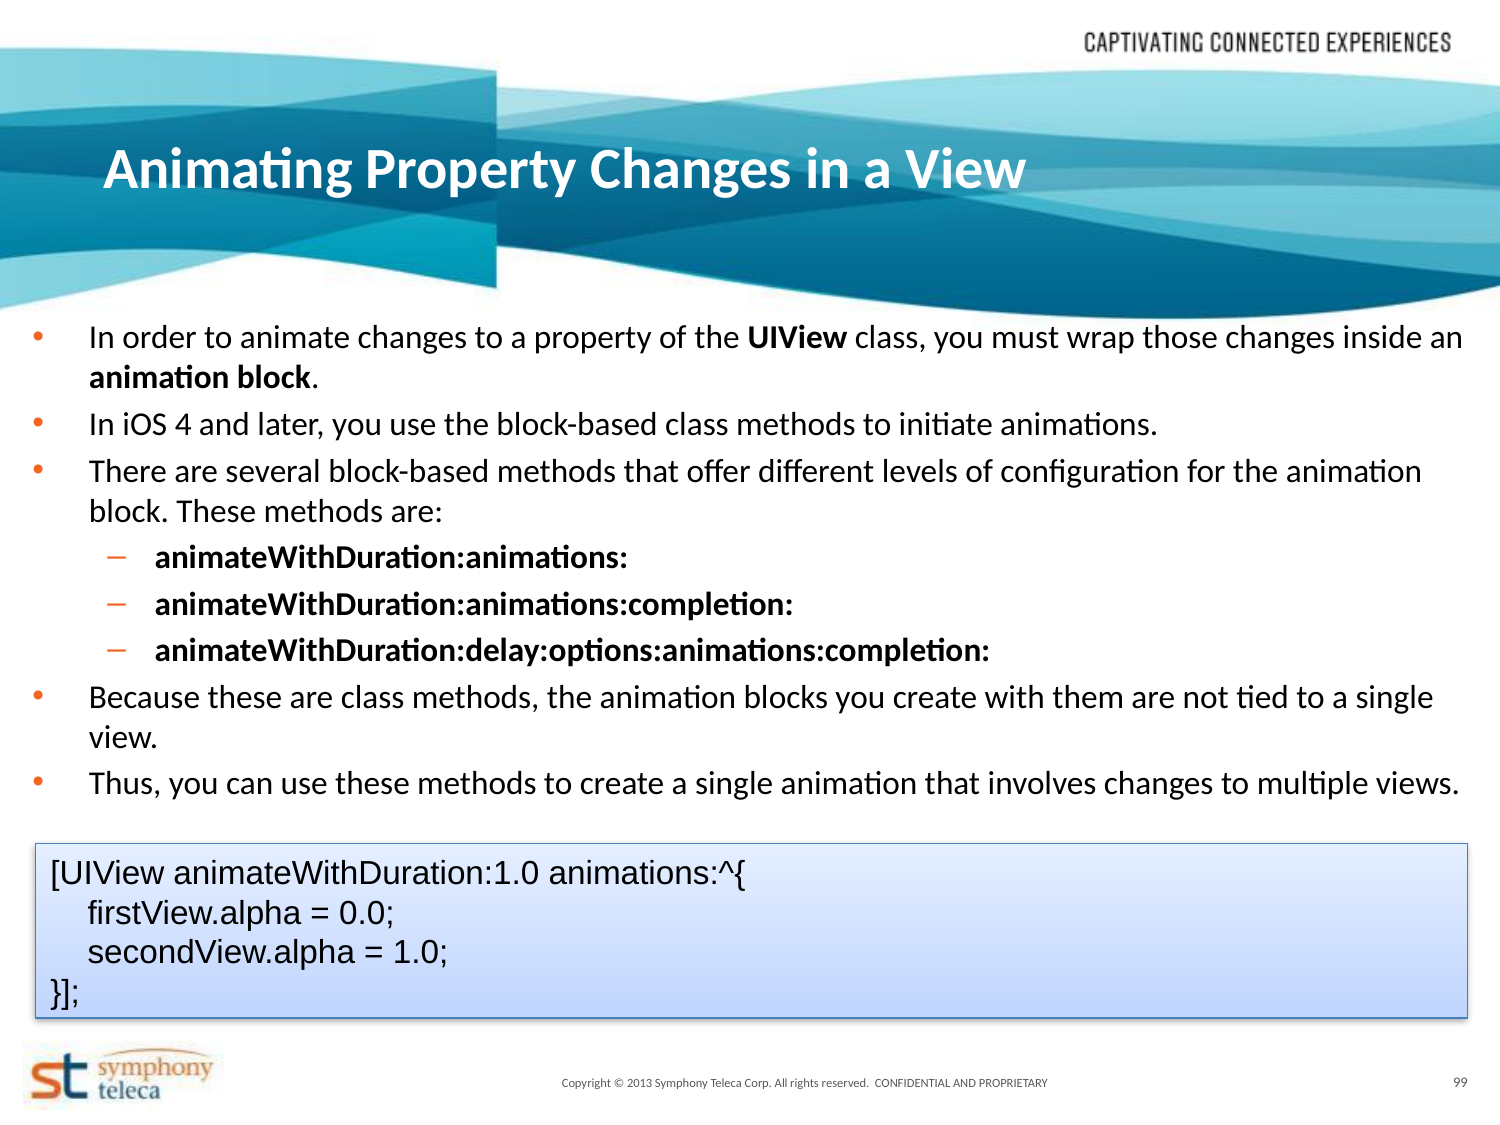

Animating Property Changes in a View

In order to animate changes to a property of the UIView class, you must wrap those changes inside an animation block.
In iOS 4 and later, you use the block-based class methods to initiate animations.
There are several block-based methods that offer different levels of configuration for the animation block. These methods are:
animateWithDuration:animations:
animateWithDuration:animations:completion:
animateWithDuration:delay:options:animations:completion:
Because these are class methods, the animation blocks you create with them are not tied to a single view.
Thus, you can use these methods to create a single animation that involves changes to multiple views.

[UIView animateWithDuration:1.0 animations:^{
    firstView.alpha = 0.0;
    secondView.alpha = 1.0;
}];